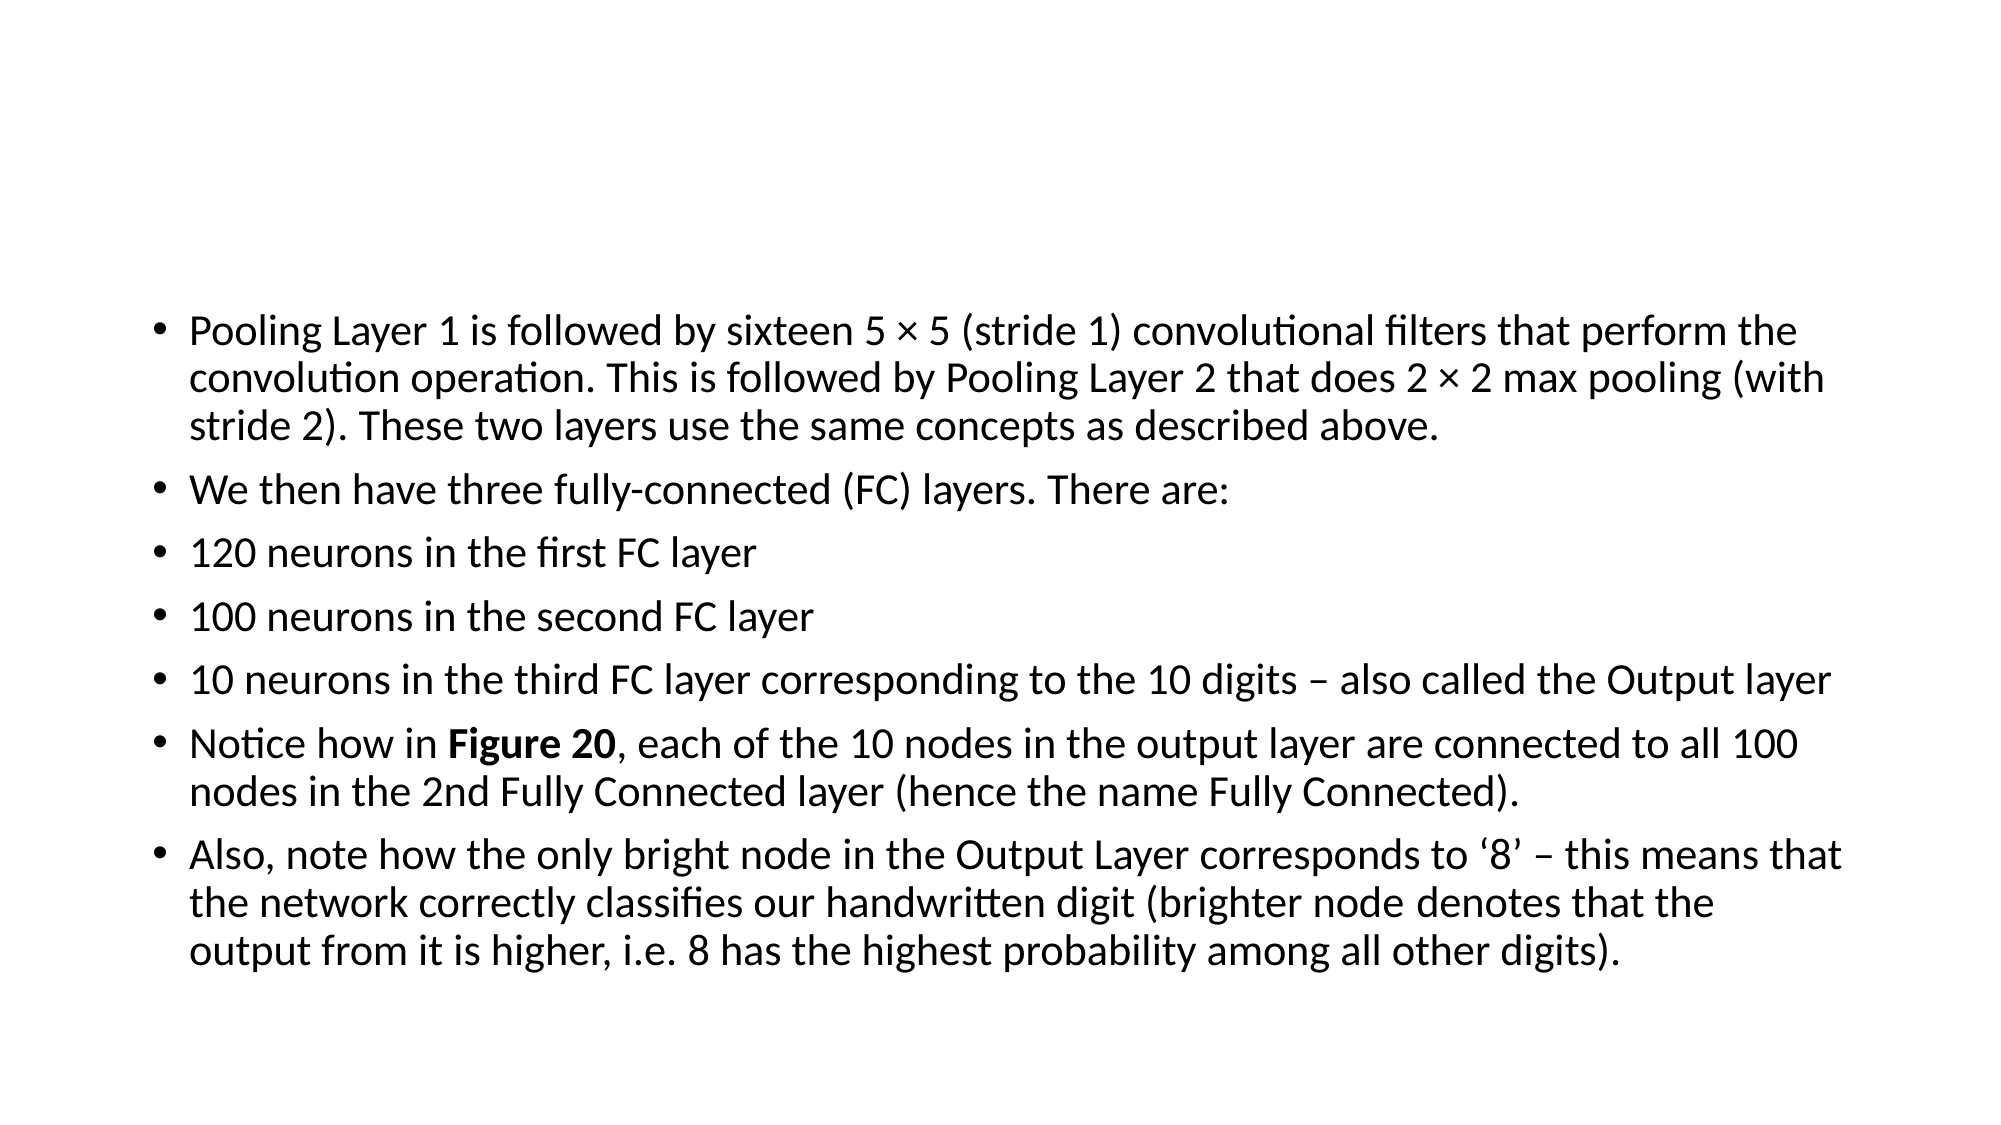

#
Pooling Layer 1 is followed by sixteen 5 × 5 (stride 1) convolutional filters that perform the convolution operation. This is followed by Pooling Layer 2 that does 2 × 2 max pooling (with stride 2). These two layers use the same concepts as described above.
We then have three fully-connected (FC) layers. There are:
120 neurons in the first FC layer
100 neurons in the second FC layer
10 neurons in the third FC layer corresponding to the 10 digits – also called the Output layer
Notice how in Figure 20, each of the 10 nodes in the output layer are connected to all 100 nodes in the 2nd Fully Connected layer (hence the name Fully Connected).
Also, note how the only bright node in the Output Layer corresponds to ‘8’ – this means that the network correctly classifies our handwritten digit (brighter node denotes that the output from it is higher, i.e. 8 has the highest probability among all other digits).